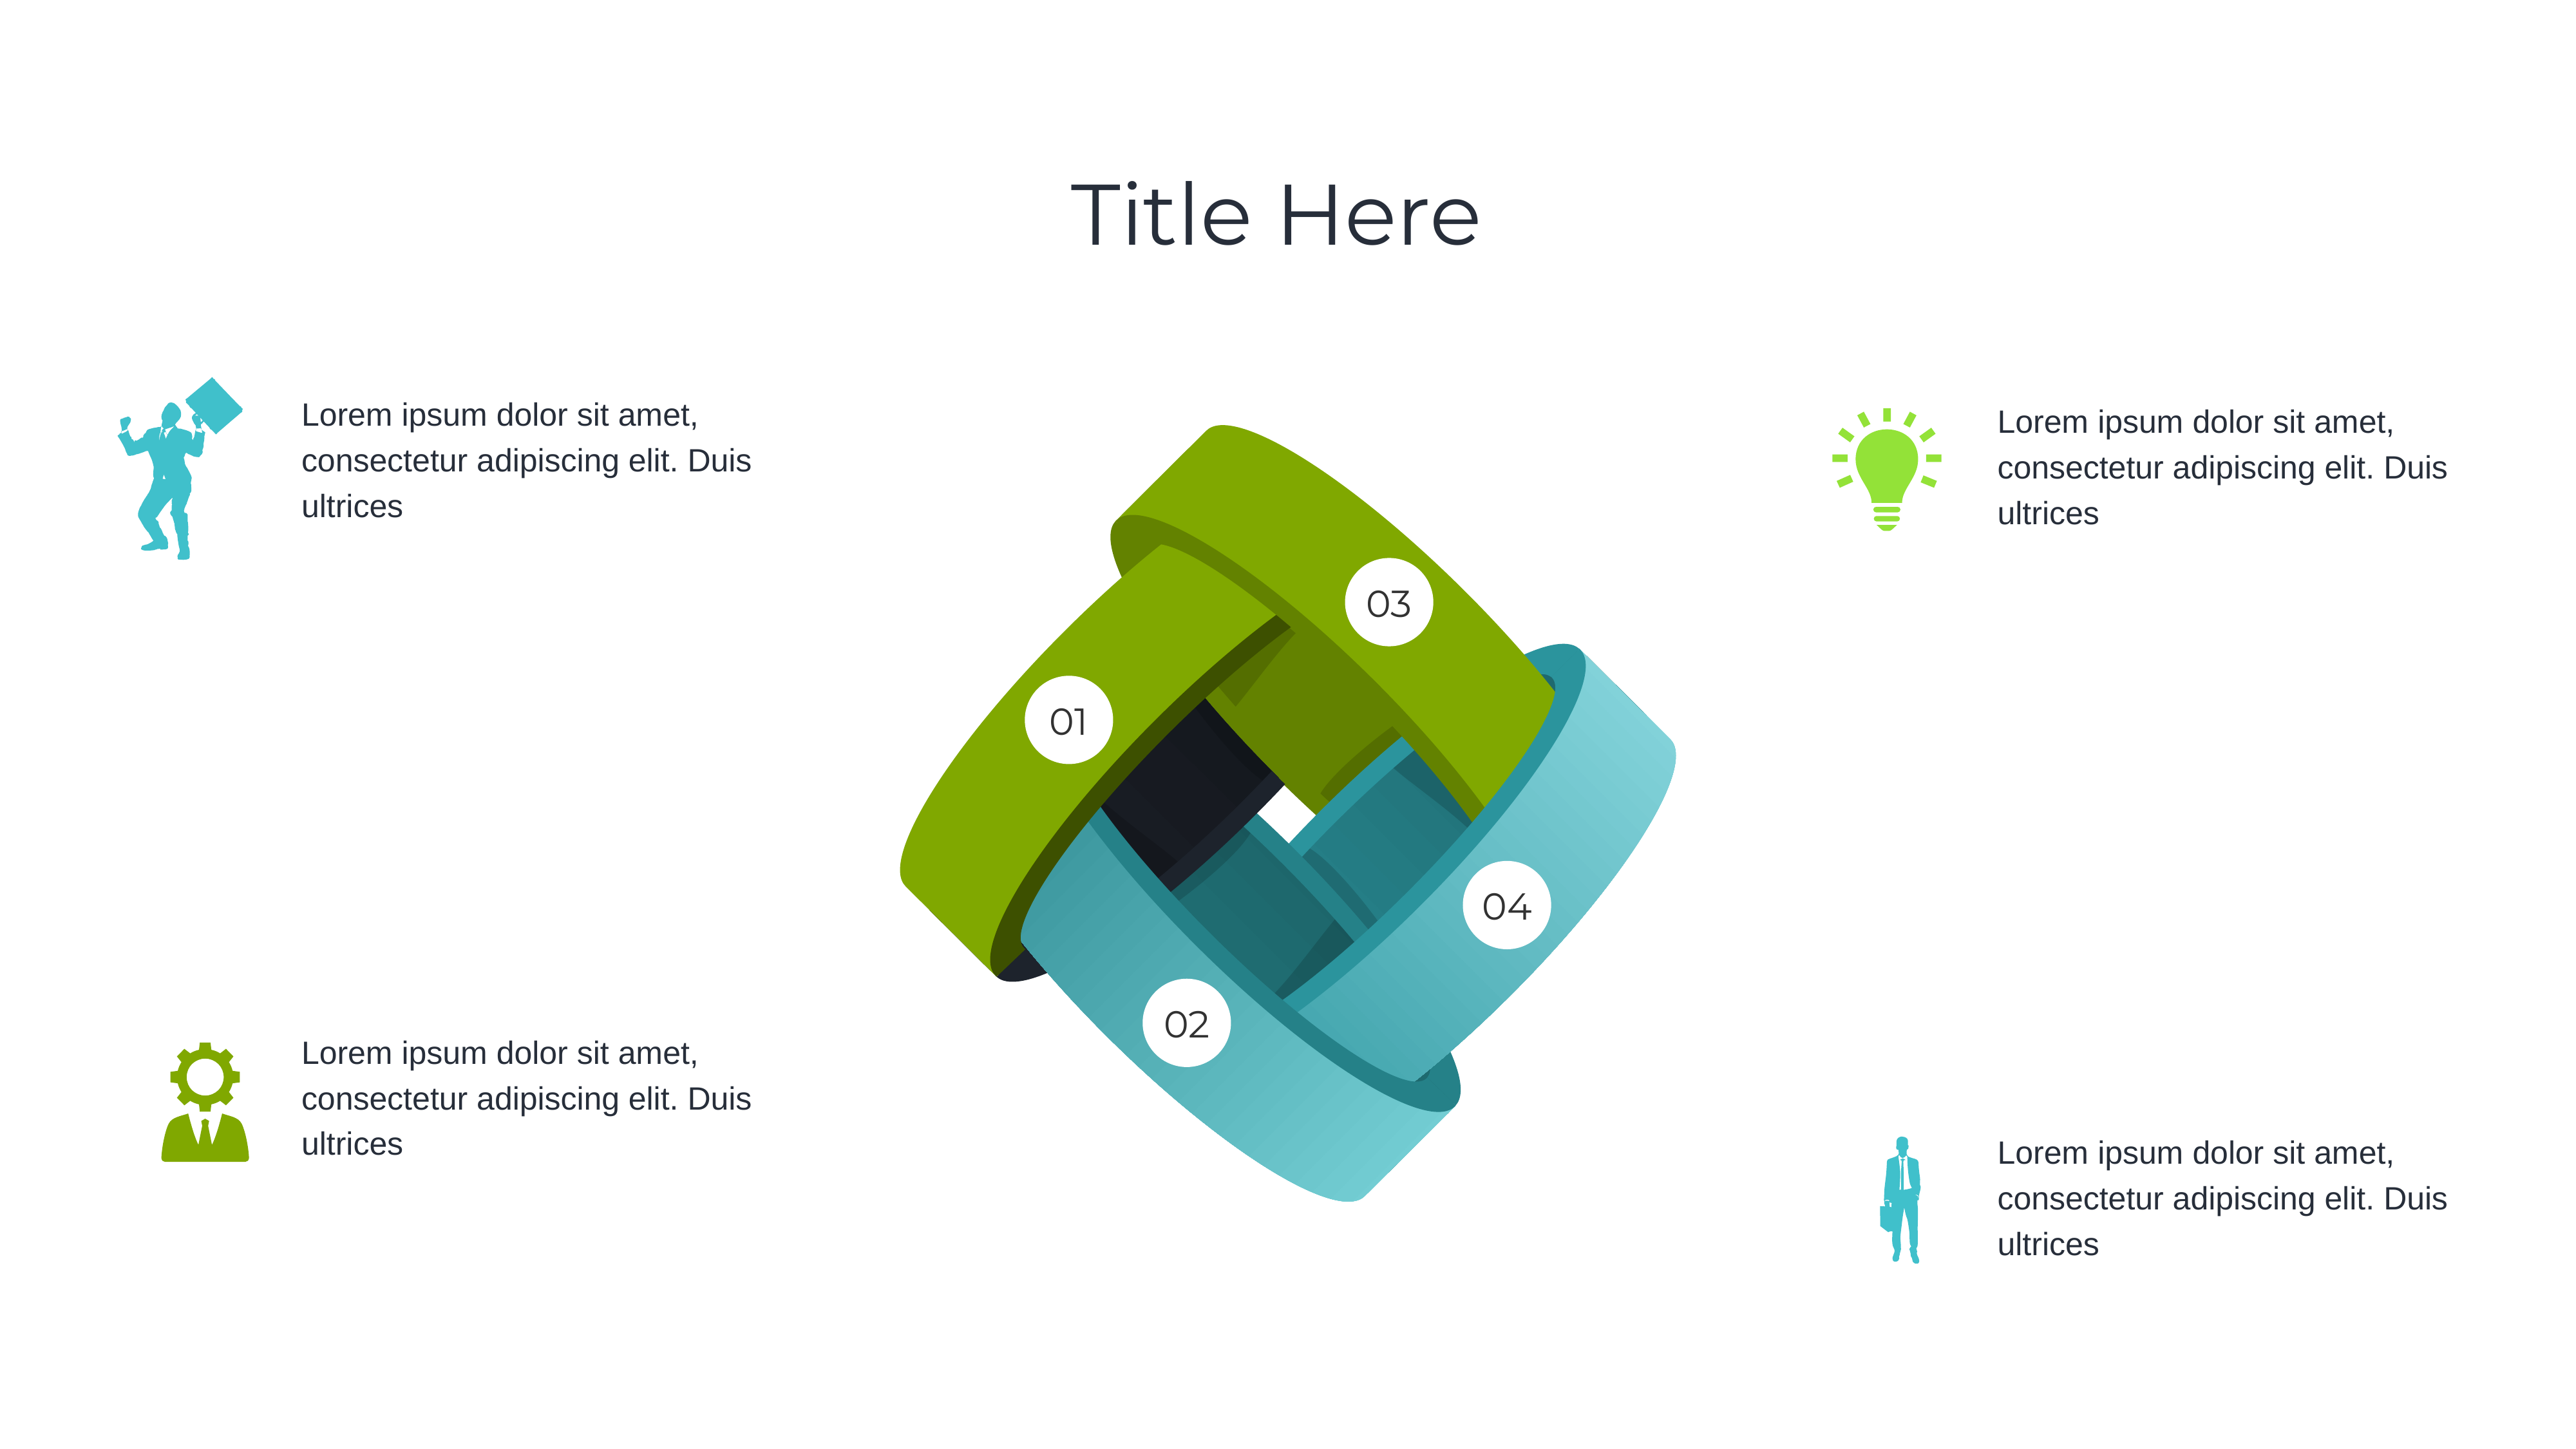

# Title Here

Lorem ipsum dolor sit amet, consectetur adipiscing elit. Duis ultrices
Lorem ipsum dolor sit amet, consectetur adipiscing elit. Duis ultrices

03

01

04

02

Lorem ipsum dolor sit amet, consectetur adipiscing elit. Duis ultrices

Lorem ipsum dolor sit amet, consectetur adipiscing elit. Duis ultrices